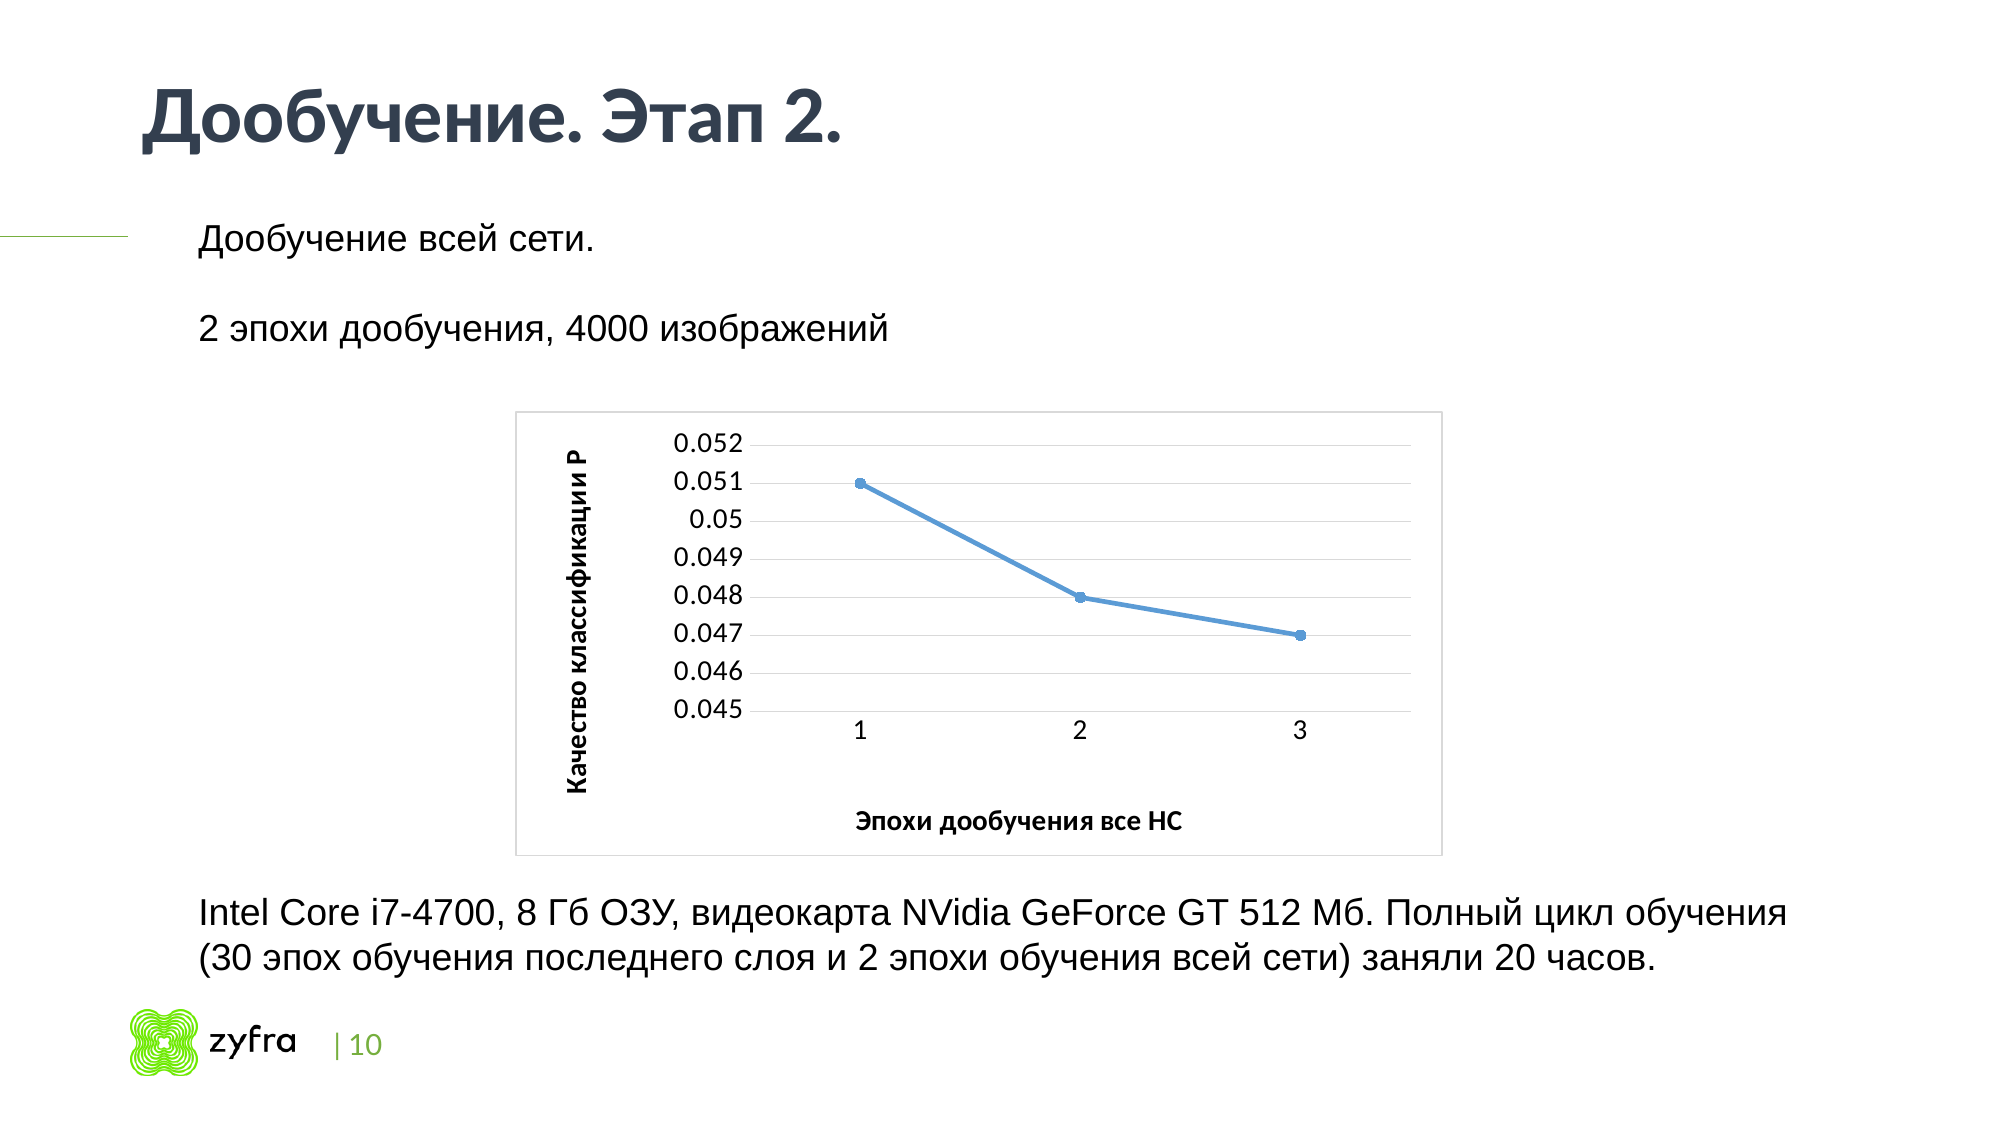

# Дообучение. Этап 2.
Дообучение всей сети.

2 эпохи дообучения, 4000 изображений

### Chart

| Category |  |
|---|---|
Intel Core i7-4700, 8 Гб ОЗУ, видеокарта NVidia GeForce GT 512 Мб. Полный цикл обучения (30 эпох обучения последнего слоя и 2 эпохи обучения всей сети) заняли 20 часов.